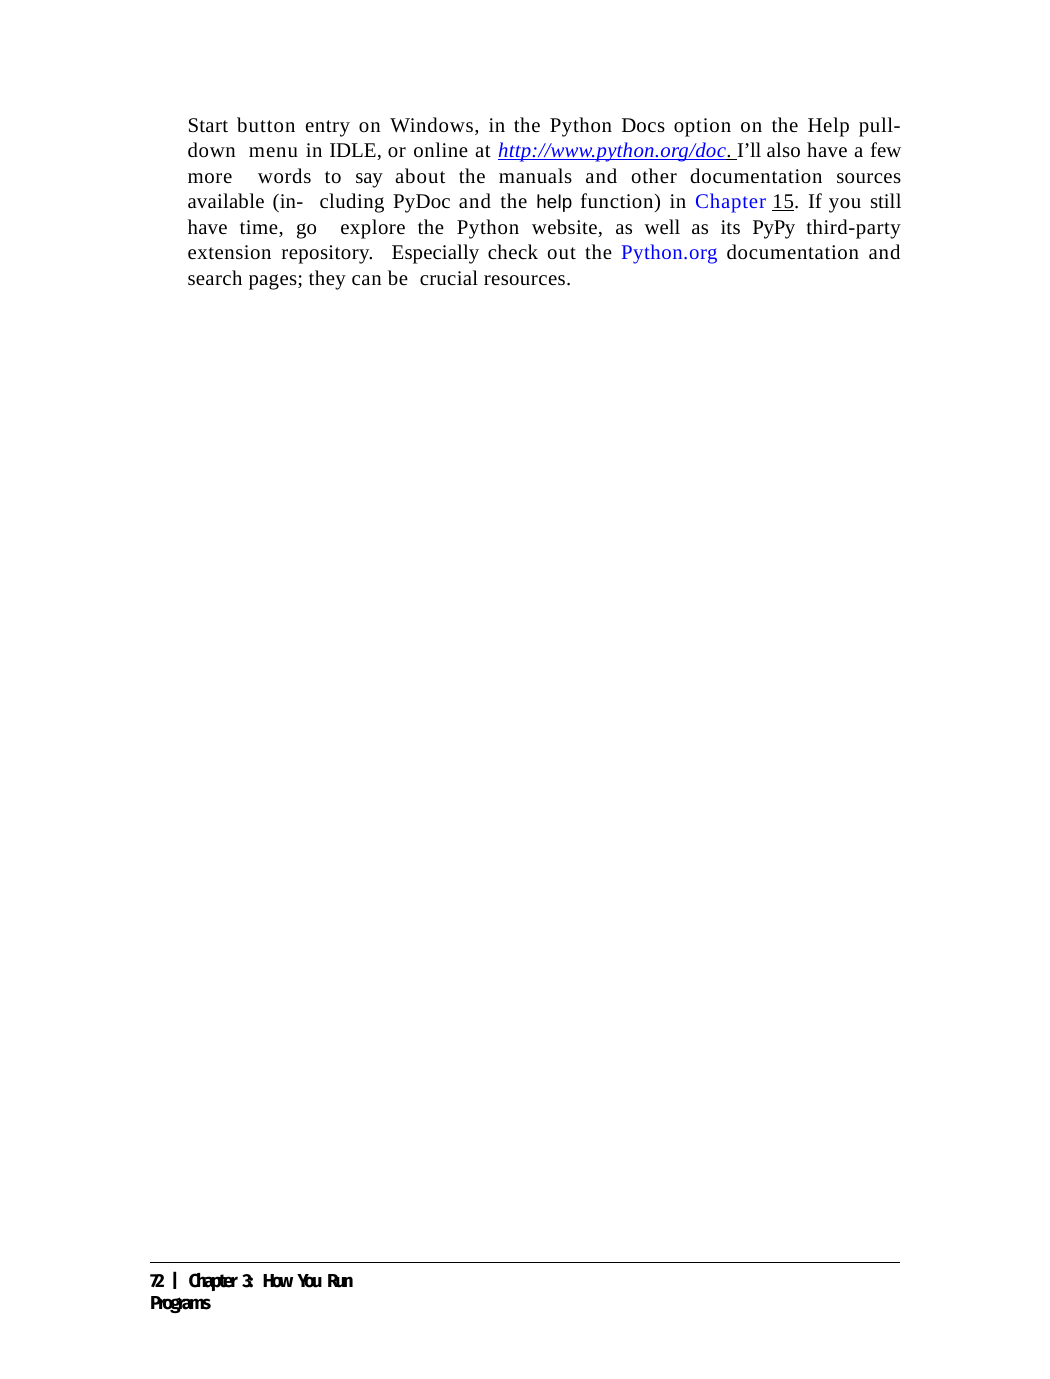

Start button entry on Windows, in the Python Docs option on the Help pull-down  menu in IDLE, or online at http://www.python.org/doc. I’ll also have a few more  words to say about the manuals and other documentation sources available (in-  cluding PyDoc and the help function) in Chapter 15. If you still have time, go  explore the Python website, as well as its PyPy third-party extension repository.  Especially check out the Python.org documentation and search pages; they can be  crucial resources.

72  |  Chapter 3:  How You Run Programs